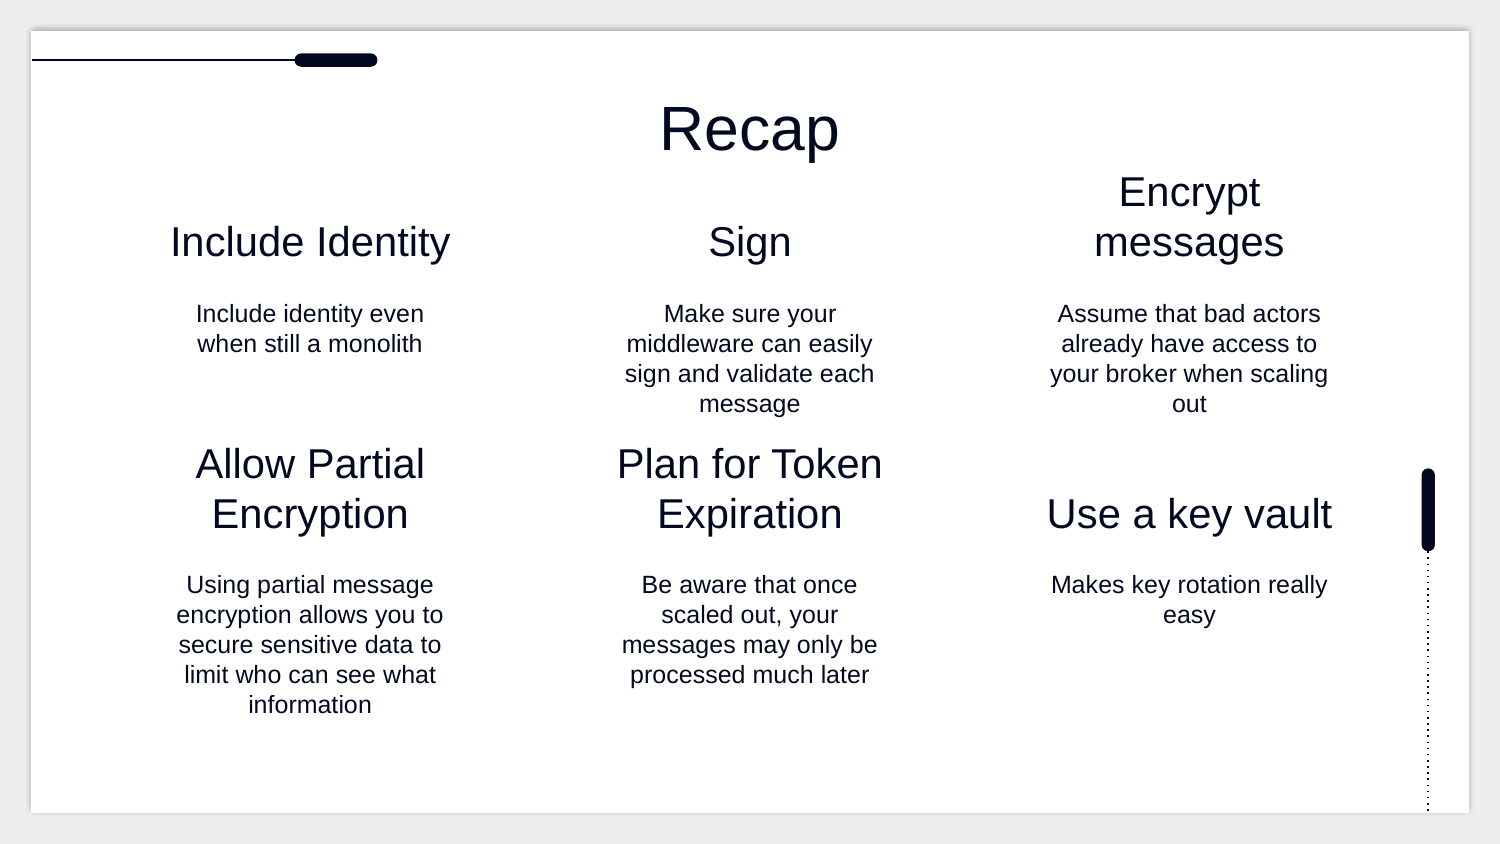

# Recap
Include Identity
Sign
Encrypt messages
Include identity even when still a monolith
Make sure your middleware can easily sign and validate each message
Assume that bad actors already have access to your broker when scaling out
Allow Partial Encryption
Plan for Token Expiration
Use a key vault
Using partial message encryption allows you to secure sensitive data to limit who can see what information
Be aware that once scaled out, your messages may only be processed much later
Makes key rotation really easy